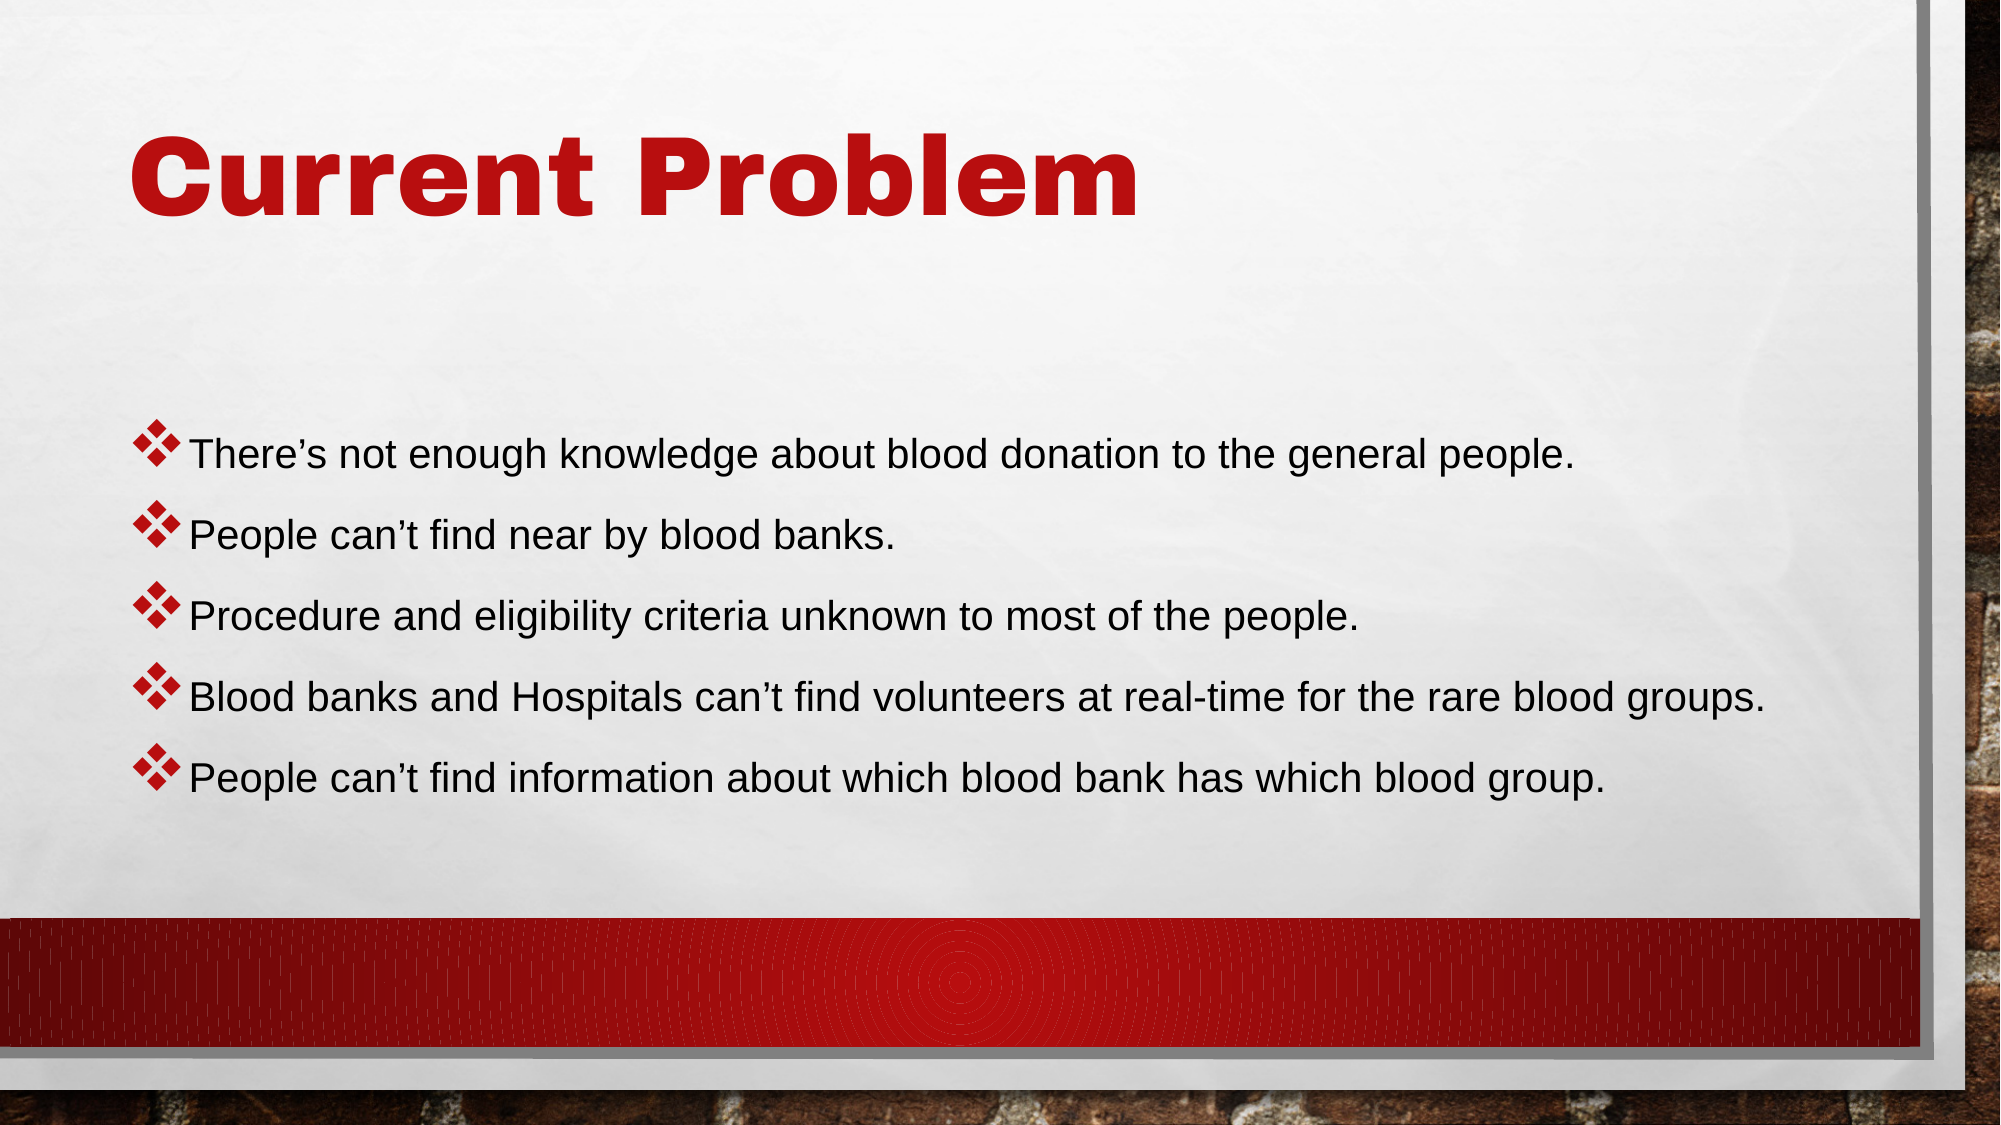

# Current Problem

There’s not enough knowledge about blood donation to the general people.
People can’t find near by blood banks.
Procedure and eligibility criteria unknown to most of the people.
Blood banks and Hospitals can’t find volunteers at real-time for the rare blood groups.
People can’t find information about which blood bank has which blood group.